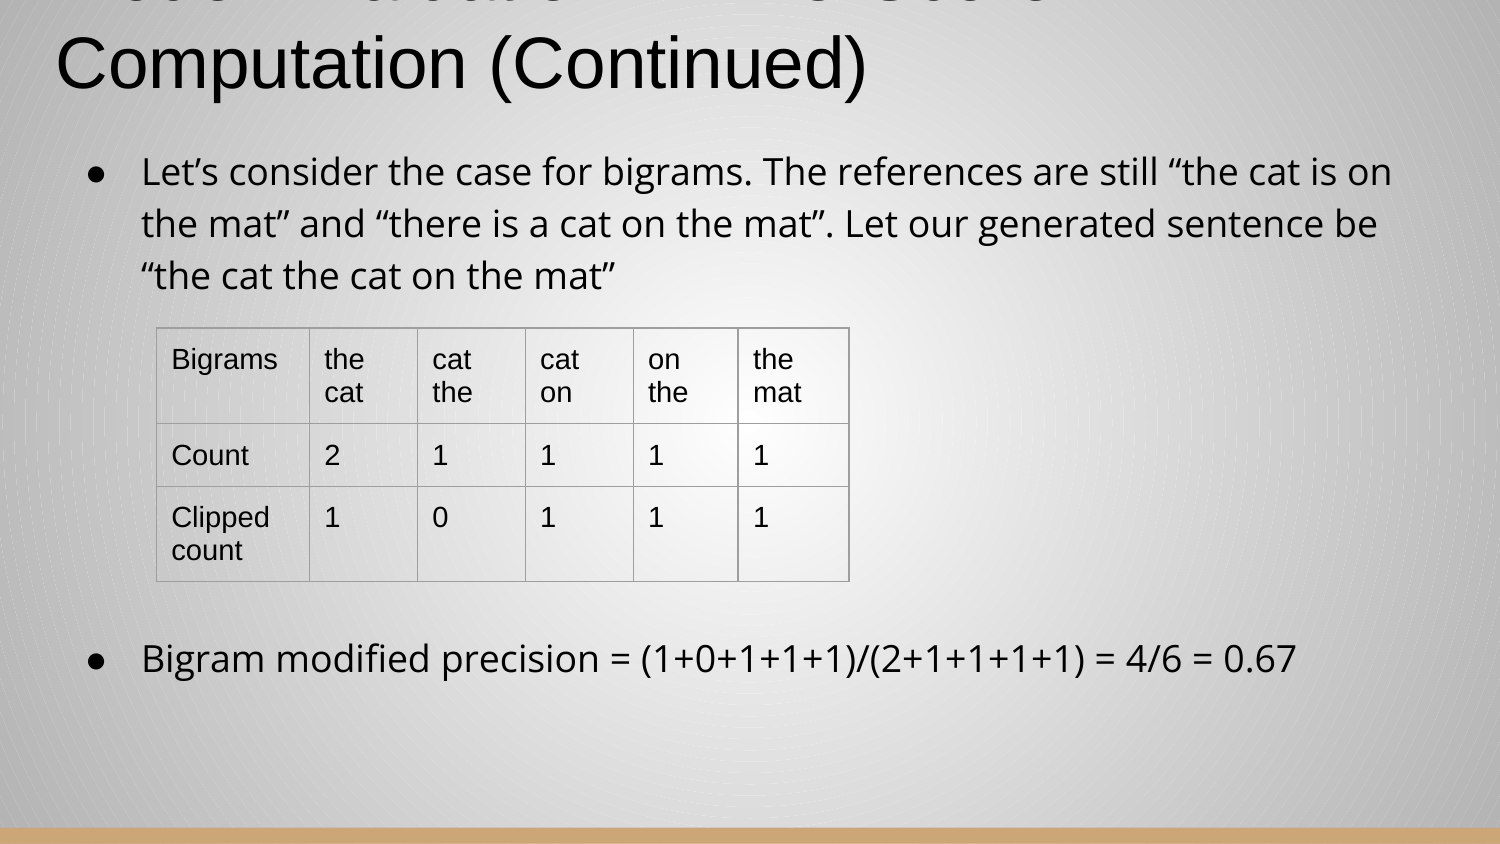

# Model Evaluation: BLEU Score Computation (Continued)
Let’s consider the case for bigrams. The references are still “the cat is on the mat” and “there is a cat on the mat”. Let our generated sentence be “the cat the cat on the mat”

Bigram modified precision = (1+0+1+1+1)/(2+1+1+1+1) = 4/6 = 0.67
| Bigrams | the cat | cat the | cat on | on the | the mat |
| --- | --- | --- | --- | --- | --- |
| Count | 2 | 1 | 1 | 1 | 1 |
| Clipped count | 1 | 0 | 1 | 1 | 1 |